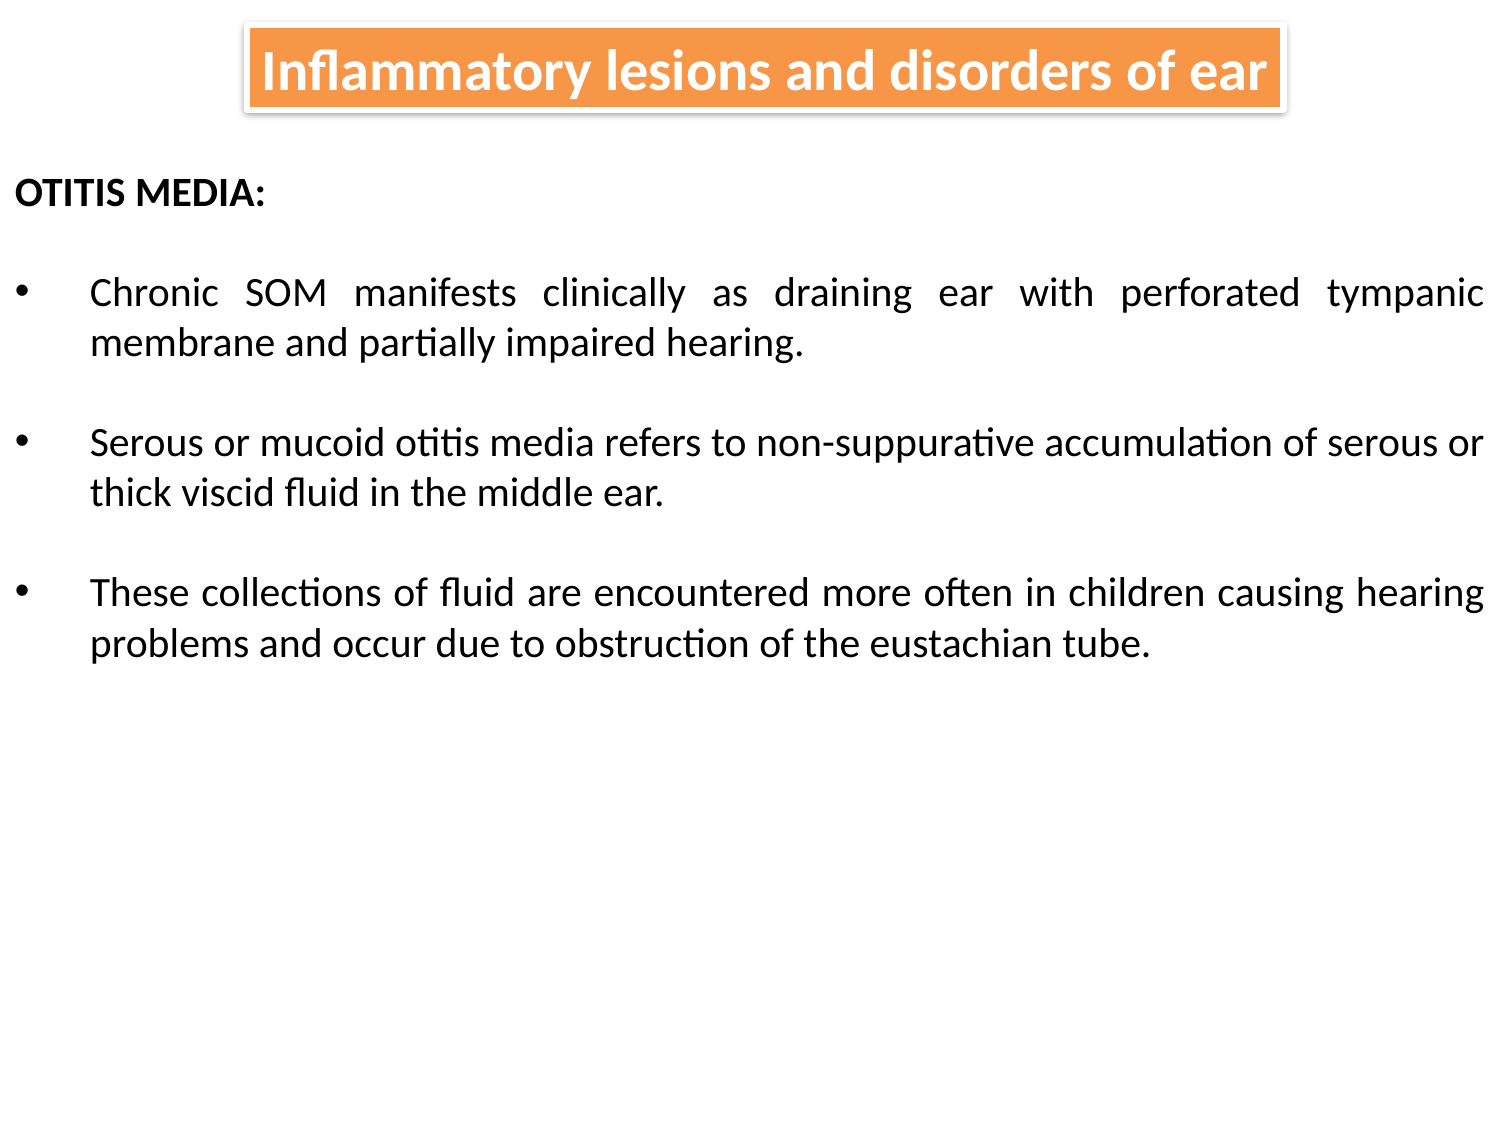

Inflammatory lesions and disorders of ear
OTITIS MEDIA:

Chronic SOM manifests clinically as draining ear with perforated tympanic membrane and partially impaired hearing.

Serous or mucoid otitis media refers to non-suppurative accumulation of serous or thick viscid fluid in the middle ear.

These collections of fluid are encountered more often in children causing hearing problems and occur due to obstruction of the eustachian tube.